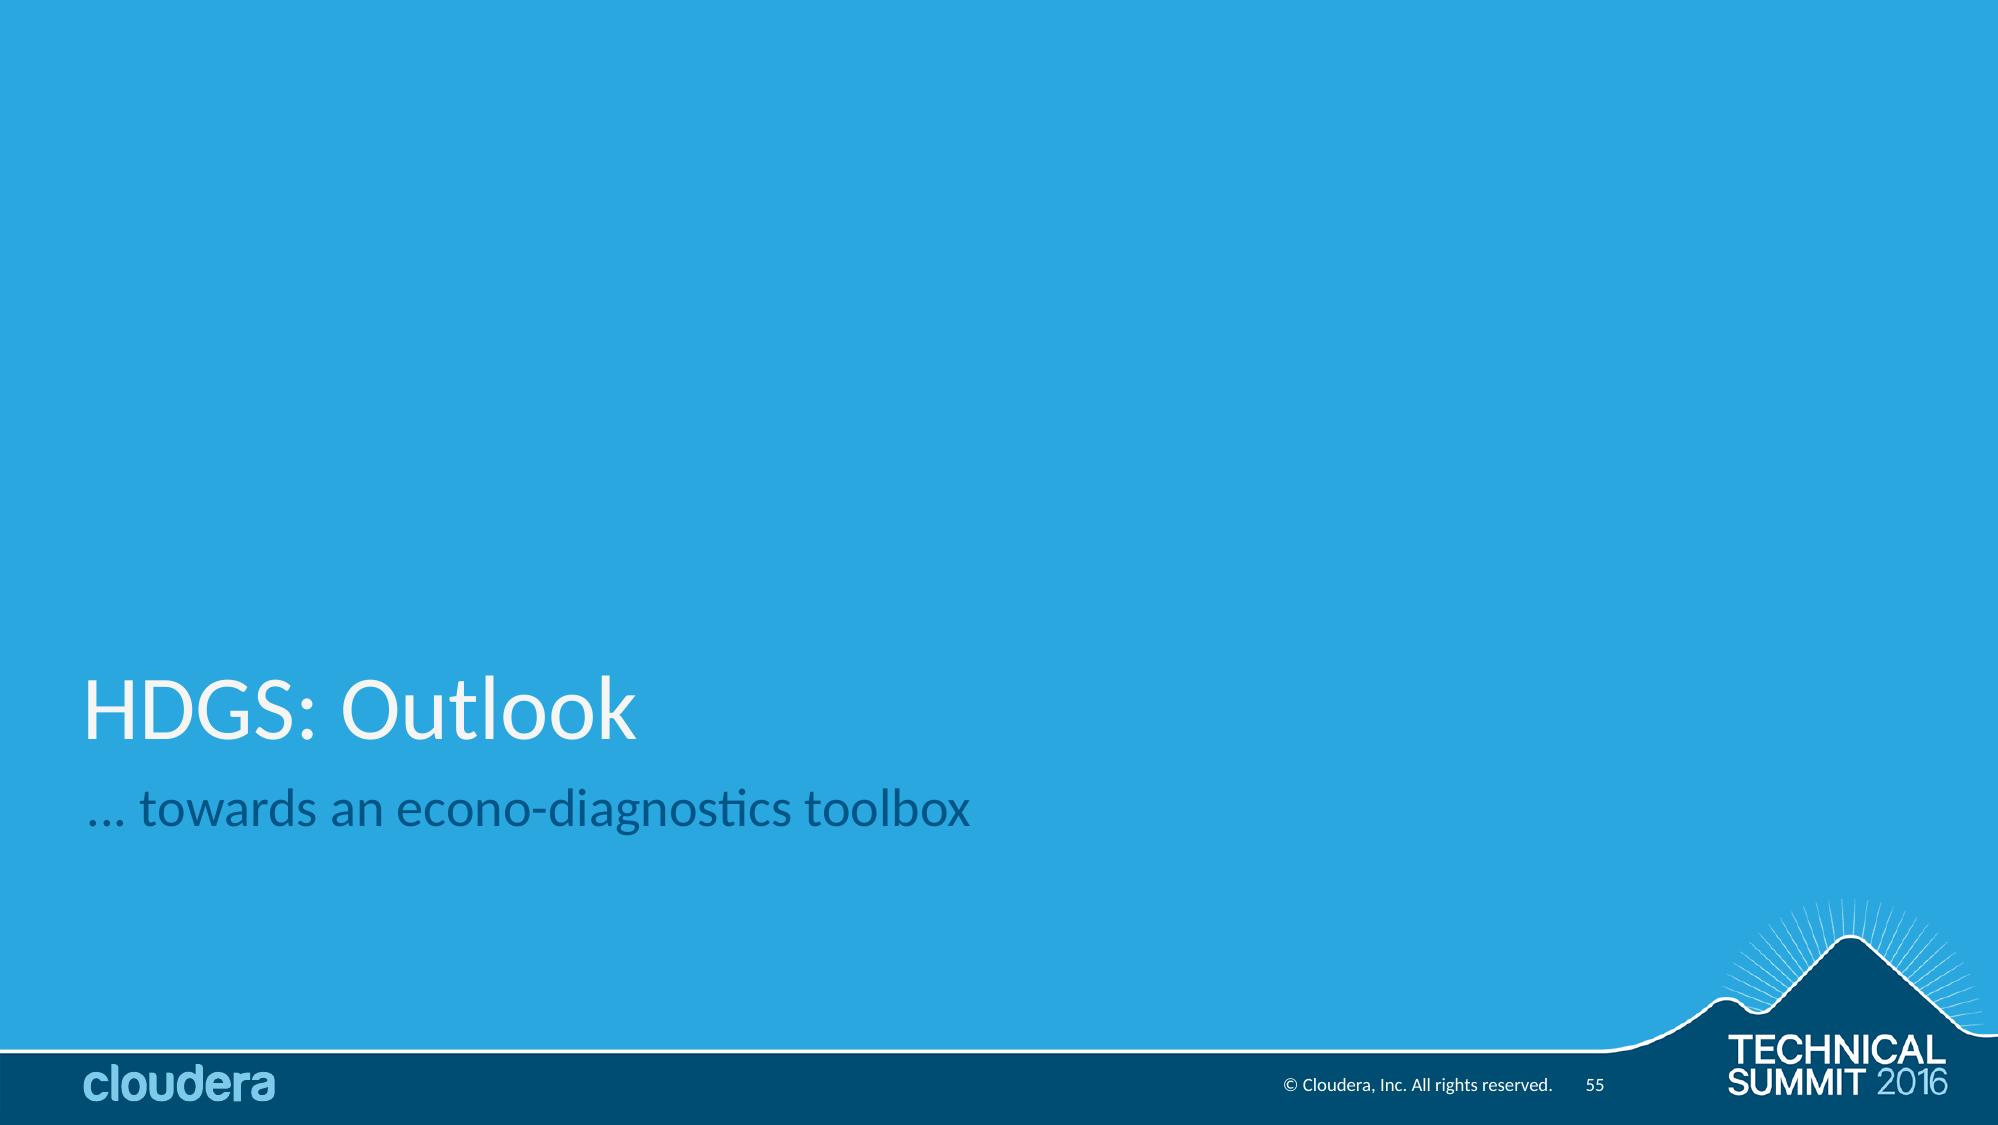

# HDGS: Outlook
... towards an econo-diagnostics toolbox